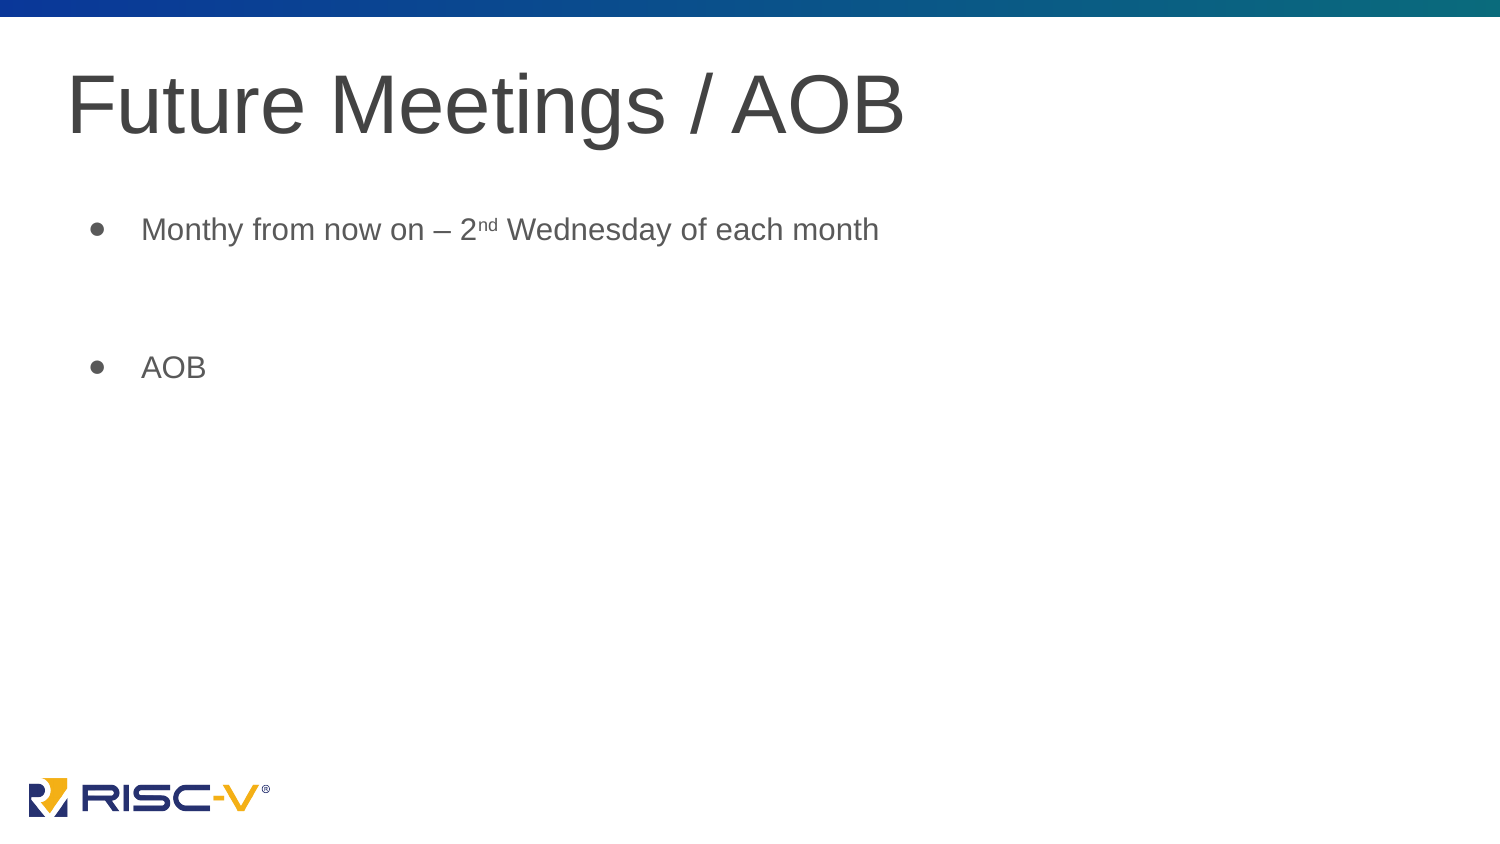

# Future Meetings / AOB
Monthy from now on – 2nd Wednesday of each month

AOB